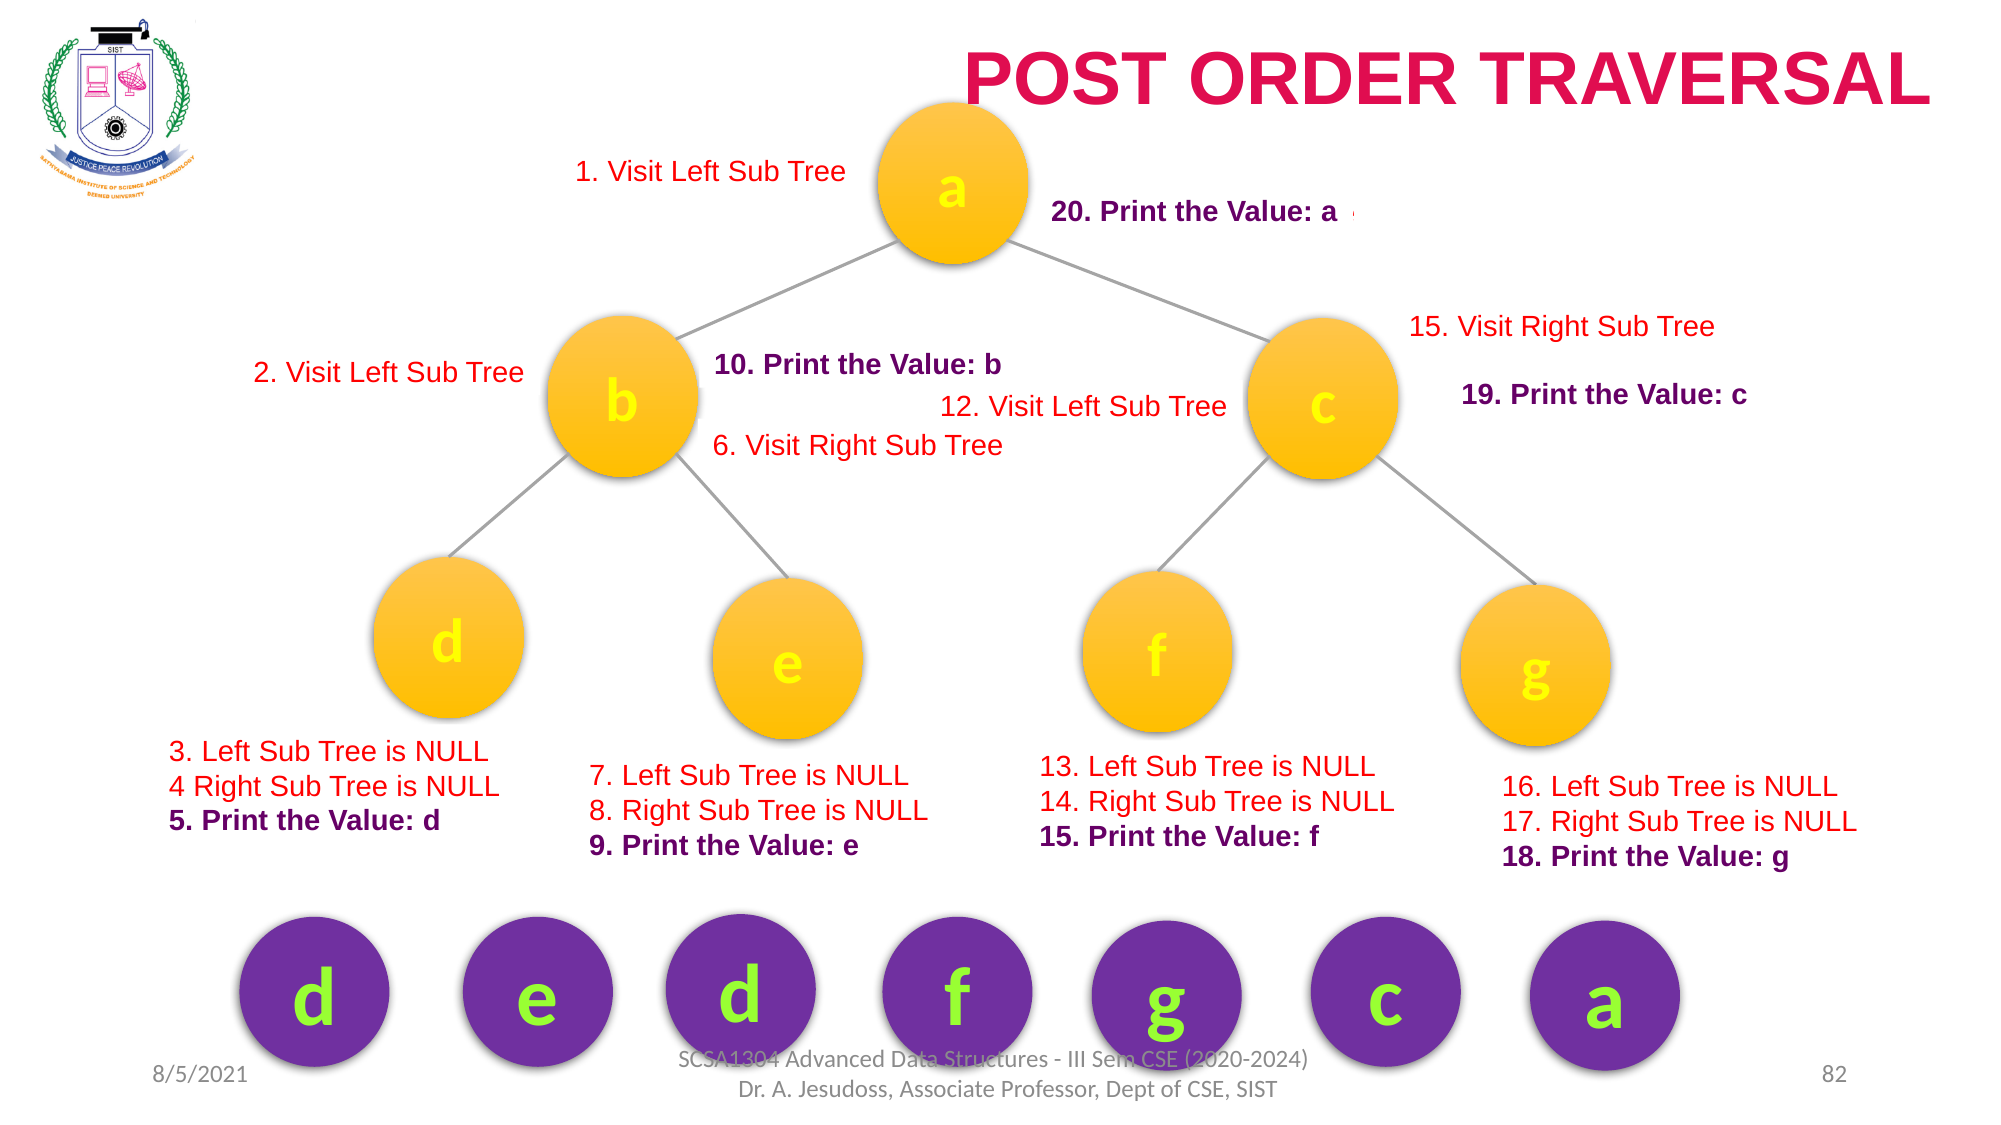

POST ORDER TRAVERSAL
a
b
c
d
f
e
g
1. Visit Left Sub Tree
20. Print the Value: a
11. Visit Right Sub Tree
15. Visit Right Sub Tree
10. Print the Value: b
2. Visit Left Sub Tree
19. Print the Value: c
12. Visit Left Sub Tree
6. Visit Right Sub Tree
3. Left Sub Tree is NULL
4 Right Sub Tree is NULL
5. Print the Value: d
13. Left Sub Tree is NULL
14. Right Sub Tree is NULL
15. Print the Value: f
7. Left Sub Tree is NULL
8. Right Sub Tree is NULL
9. Print the Value: e
16. Left Sub Tree is NULL
17. Right Sub Tree is NULL
18. Print the Value: g
d
d
e
f
c
g
a
8/5/2021
SCSA1304 Advanced Data Structures - III Sem CSE (2020-2024)      Dr. A. Jesudoss, Associate Professor, Dept of CSE, SIST
82